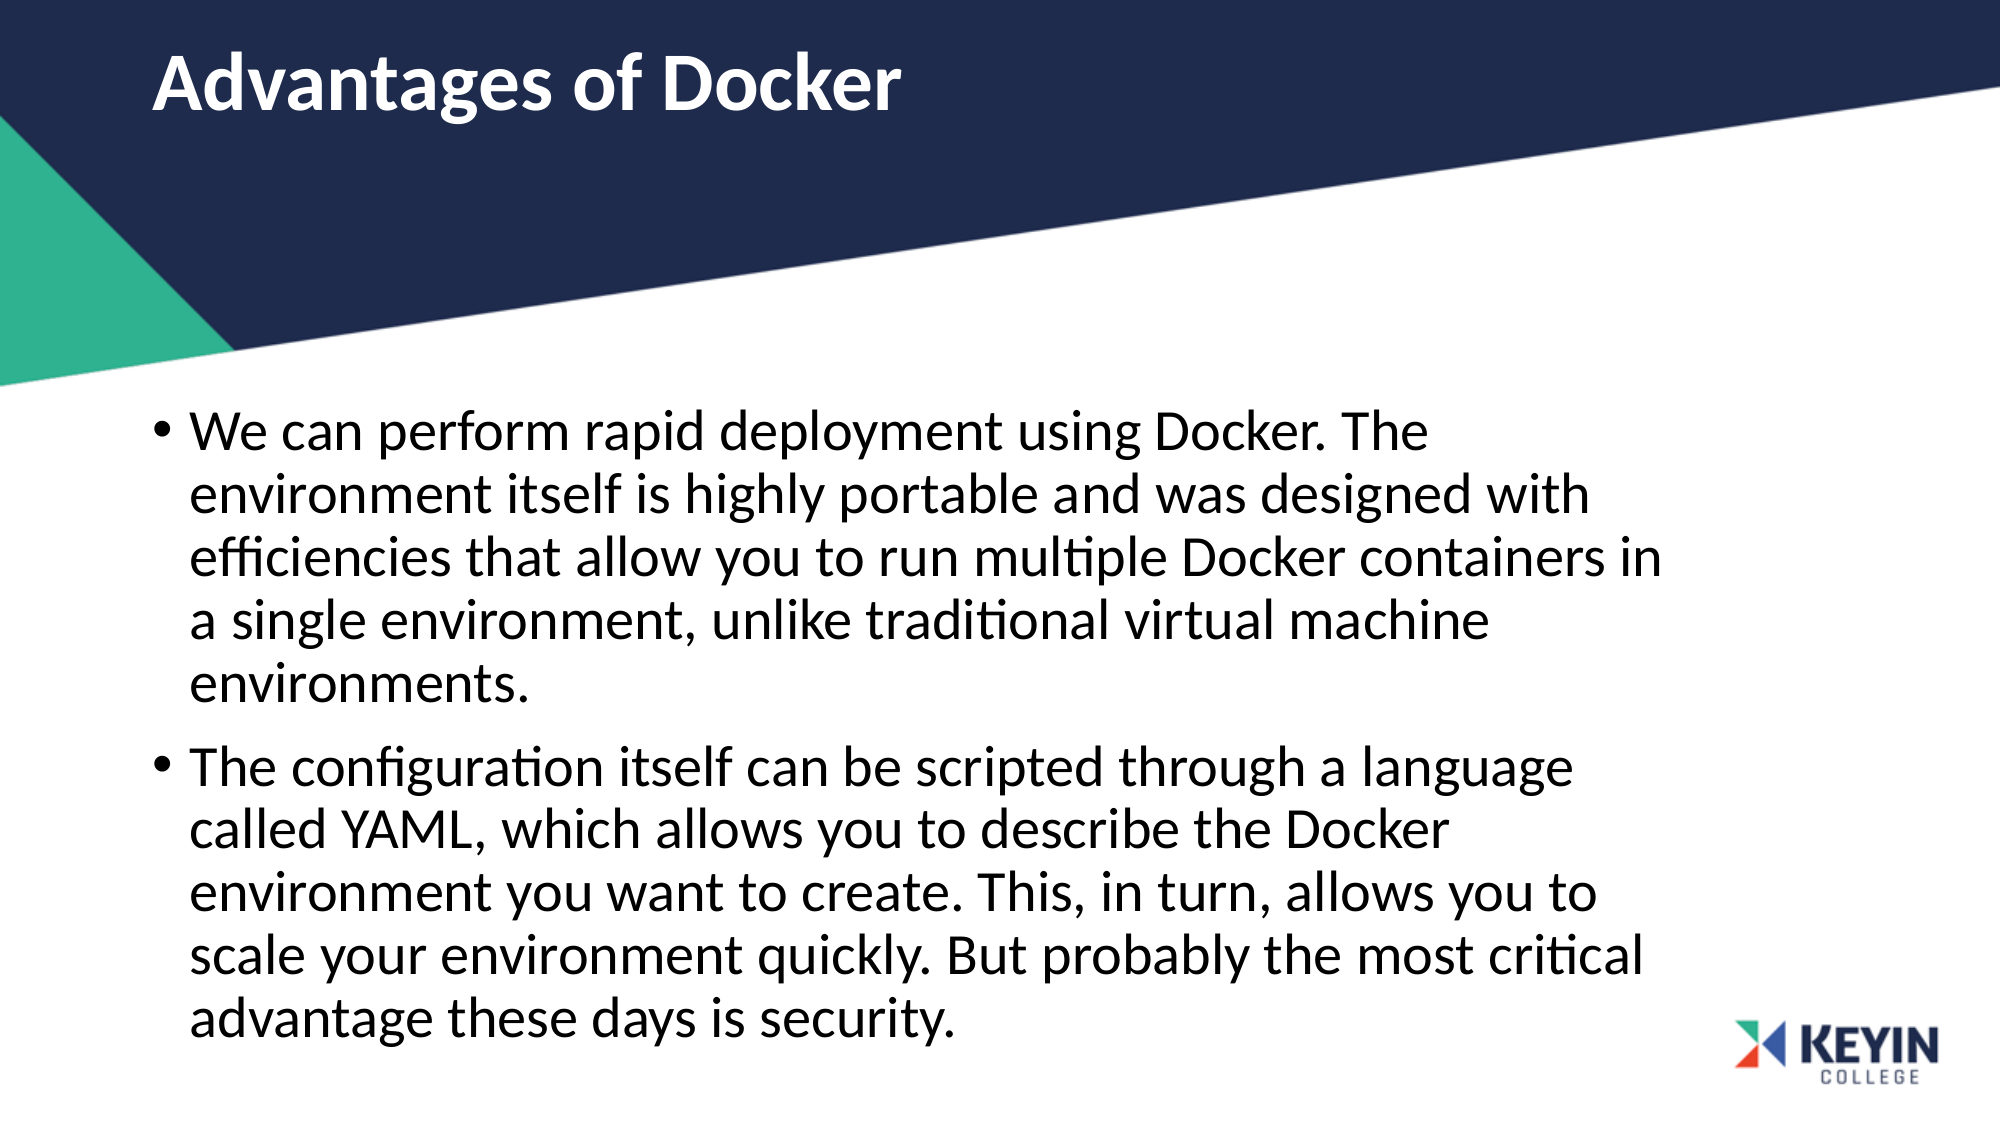

# Advantages of Docker
We can perform rapid deployment using Docker. The environment itself is highly portable and was designed with efficiencies that allow you to run multiple Docker containers in a single environment, unlike traditional virtual machine environments.
The configuration itself can be scripted through a language called YAML, which allows you to describe the Docker environment you want to create. This, in turn, allows you to scale your environment quickly. But probably the most critical advantage these days is security.